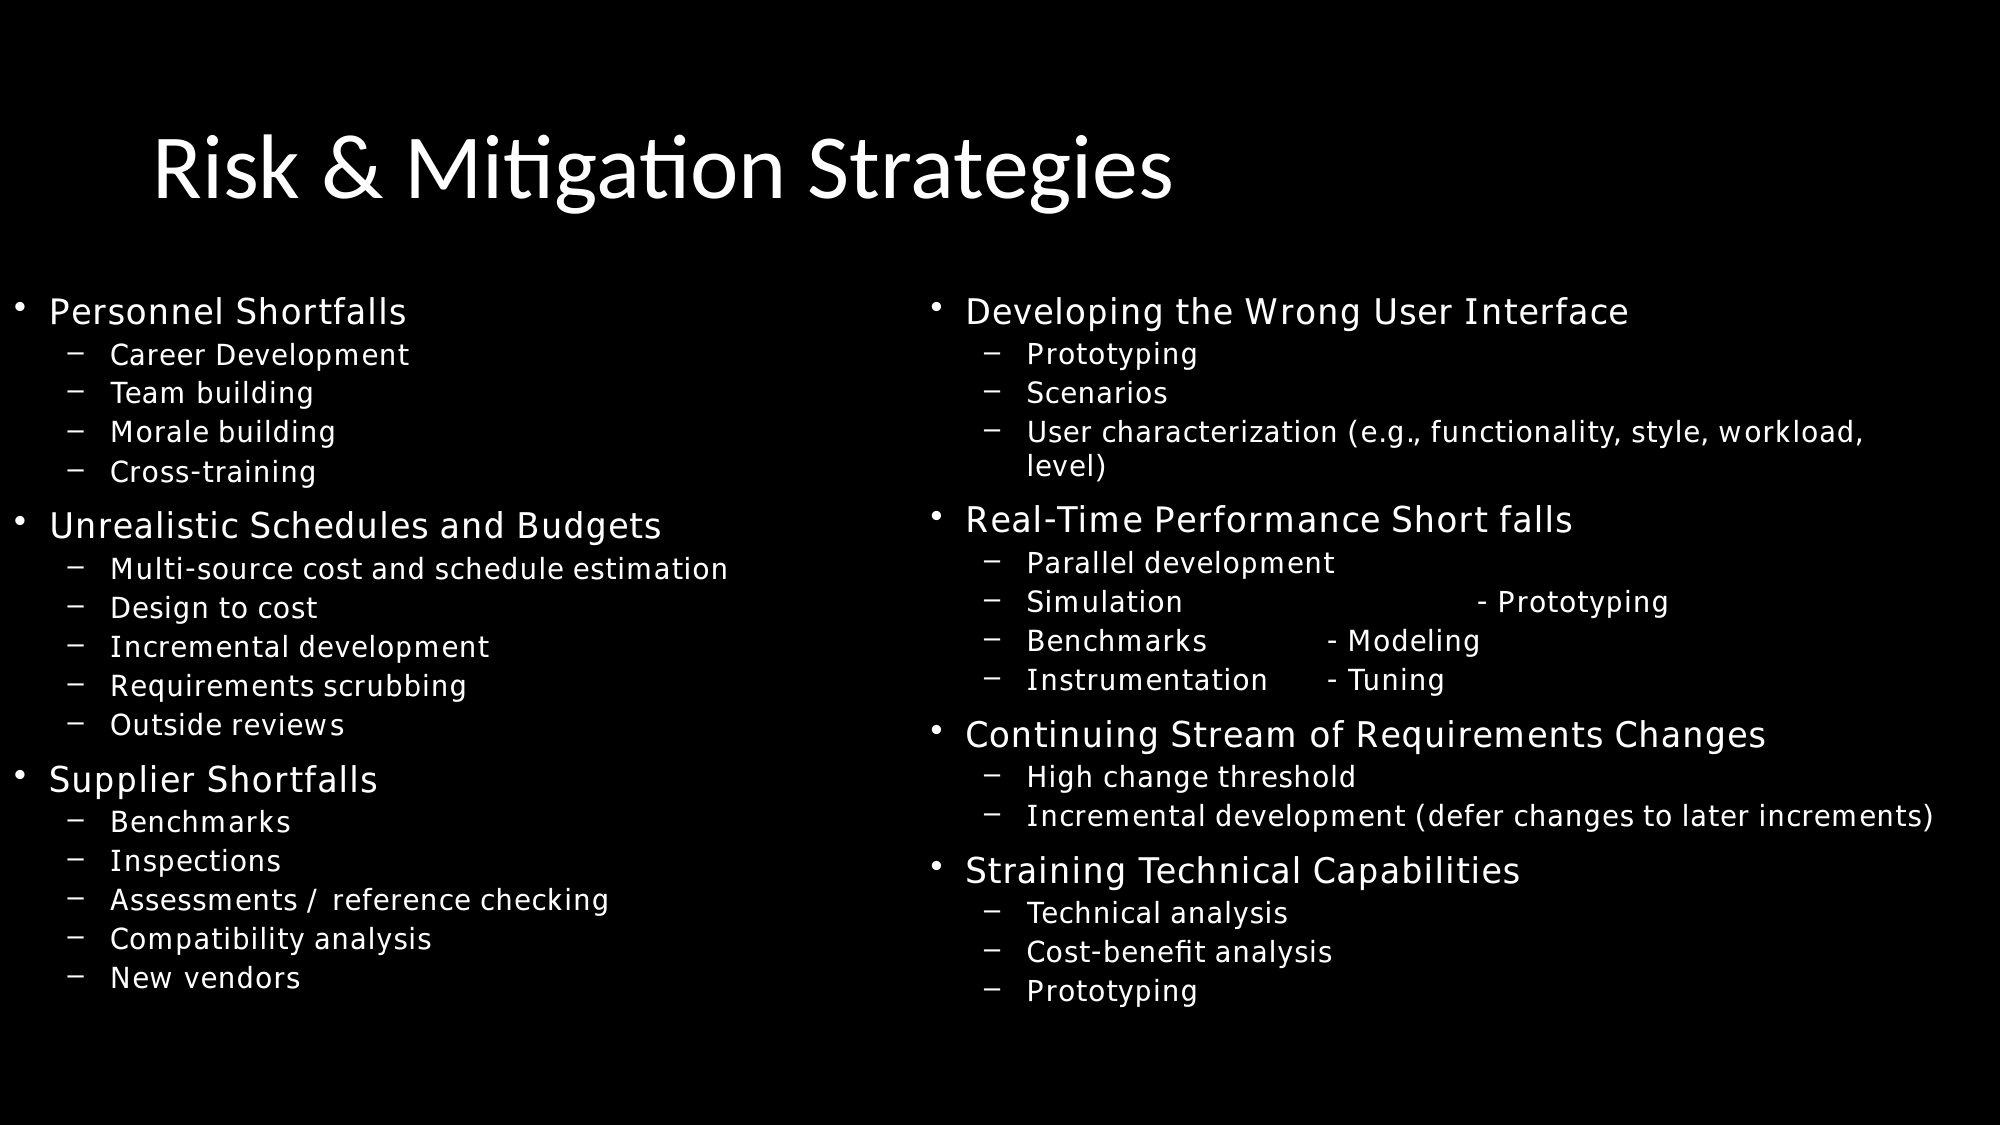

# Risk & Mitigation Strategies
Personnel Shortfalls
Career Development
Team building
Morale building
Cross-training
Unrealistic Schedules and Budgets
Multi-source cost and schedule estimation
Design to cost
Incremental development
Requirements scrubbing
Outside reviews
Supplier Shortfalls
Benchmarks
Inspections
Assessments / reference checking
Compatibility analysis
New vendors
Developing the Wrong User Interface
Prototyping
Scenarios
User characterization (e.g., functionality, style, workload, level)
Real-Time Performance Short falls
Parallel development
Simulation		- Prototyping
Benchmarks        	- Modeling
Instrumentation 	- Tuning
Continuing Stream of Requirements Changes
High change threshold
Incremental development (defer changes to later increments)
Straining Technical Capabilities
Technical analysis
Cost-benefit analysis
Prototyping